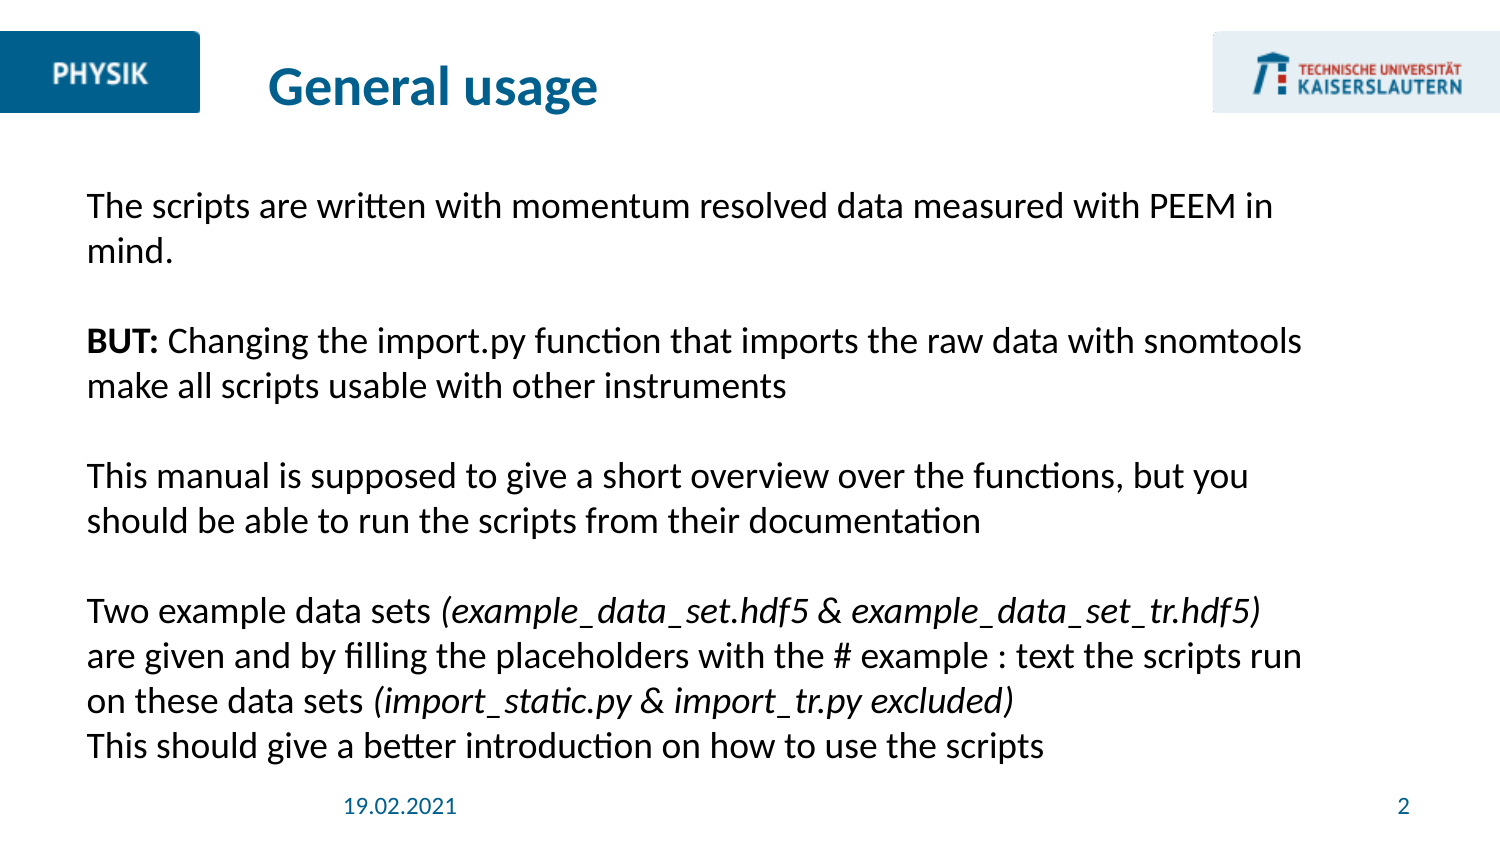

General usage
The scripts are written with momentum resolved data measured with PEEM in mind.

BUT: Changing the import.py function that imports the raw data with snomtools make all scripts usable with other instruments

This manual is supposed to give a short overview over the functions, but you should be able to run the scripts from their documentation

Two example data sets (example_data_set.hdf5 & example_data_set_tr.hdf5) are given and by filling the placeholders with the # example : text the scripts run on these data sets (import_static.py & import_tr.py excluded)
This should give a better introduction on how to use the scripts
19.02.2021
2